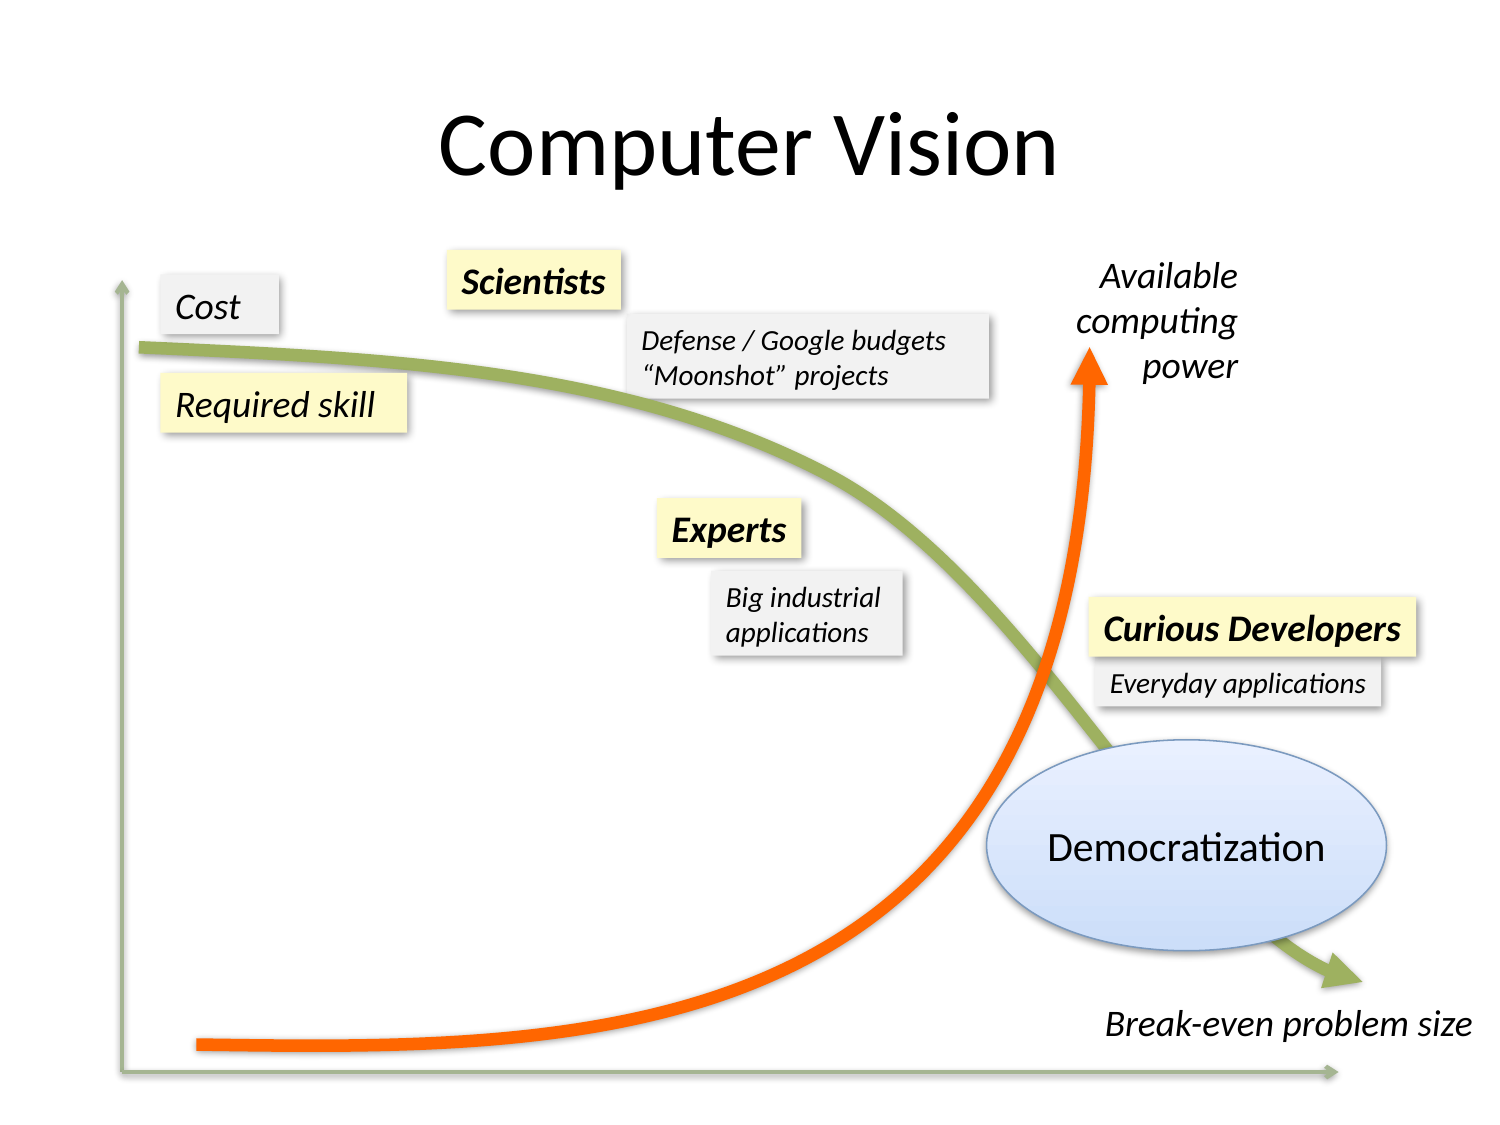

# Computer Vision
Available
 computing
power
Scientists
Cost
Defense / Google budgets
“Moonshot” projects

Required skill
Experts
Big industrial
applications
Curious Developers
Everyday applications
Democratization
Break-even problem size